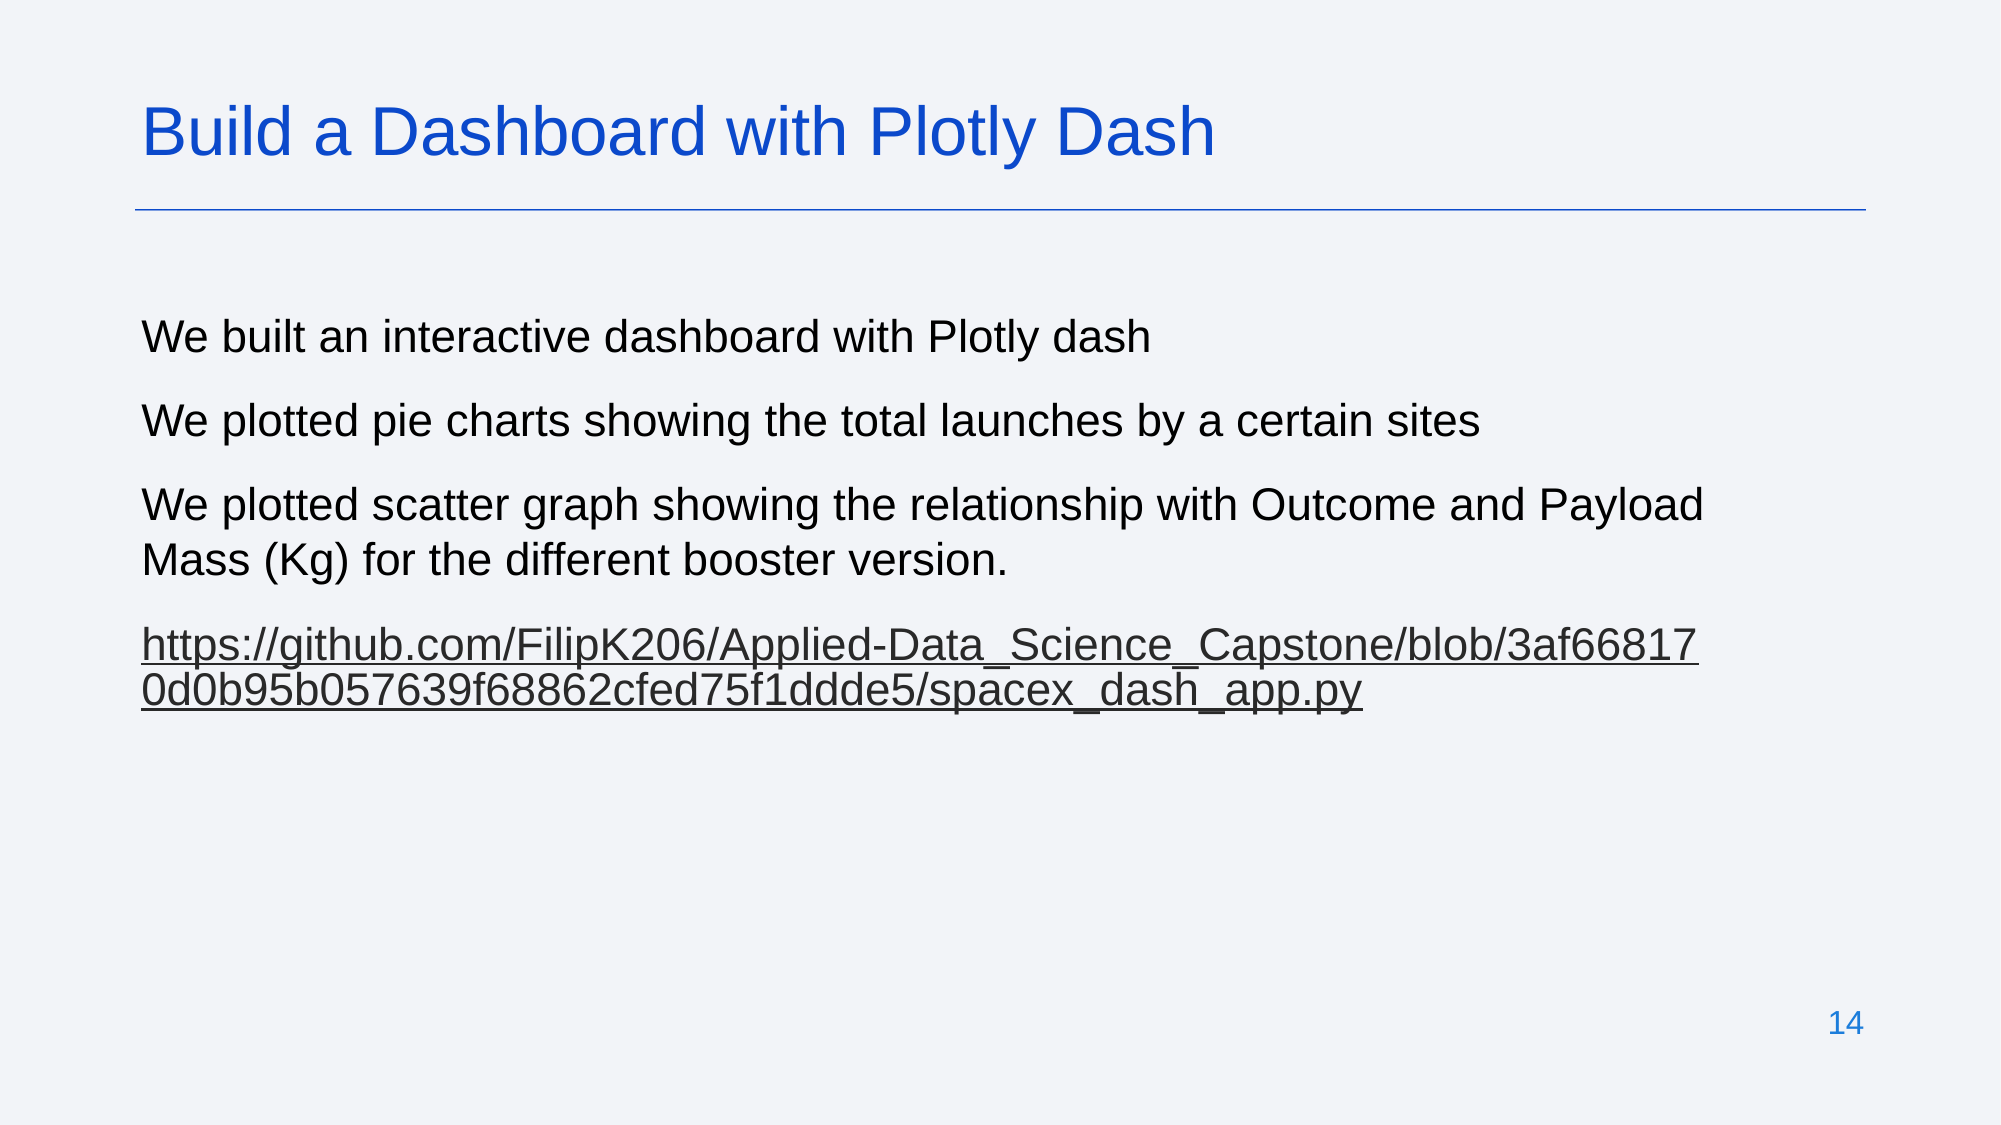

Build a Dashboard with Plotly Dash
We built an interactive dashboard with Plotly dash
We plotted pie charts showing the total launches by a certain sites
We plotted scatter graph showing the relationship with Outcome and Payload Mass (Kg) for the different booster version.
https://github.com/FilipK206/Applied-Data_Science_Capstone/blob/3af668170d0b95b057639f68862cfed75f1ddde5/spacex_dash_app.py
14